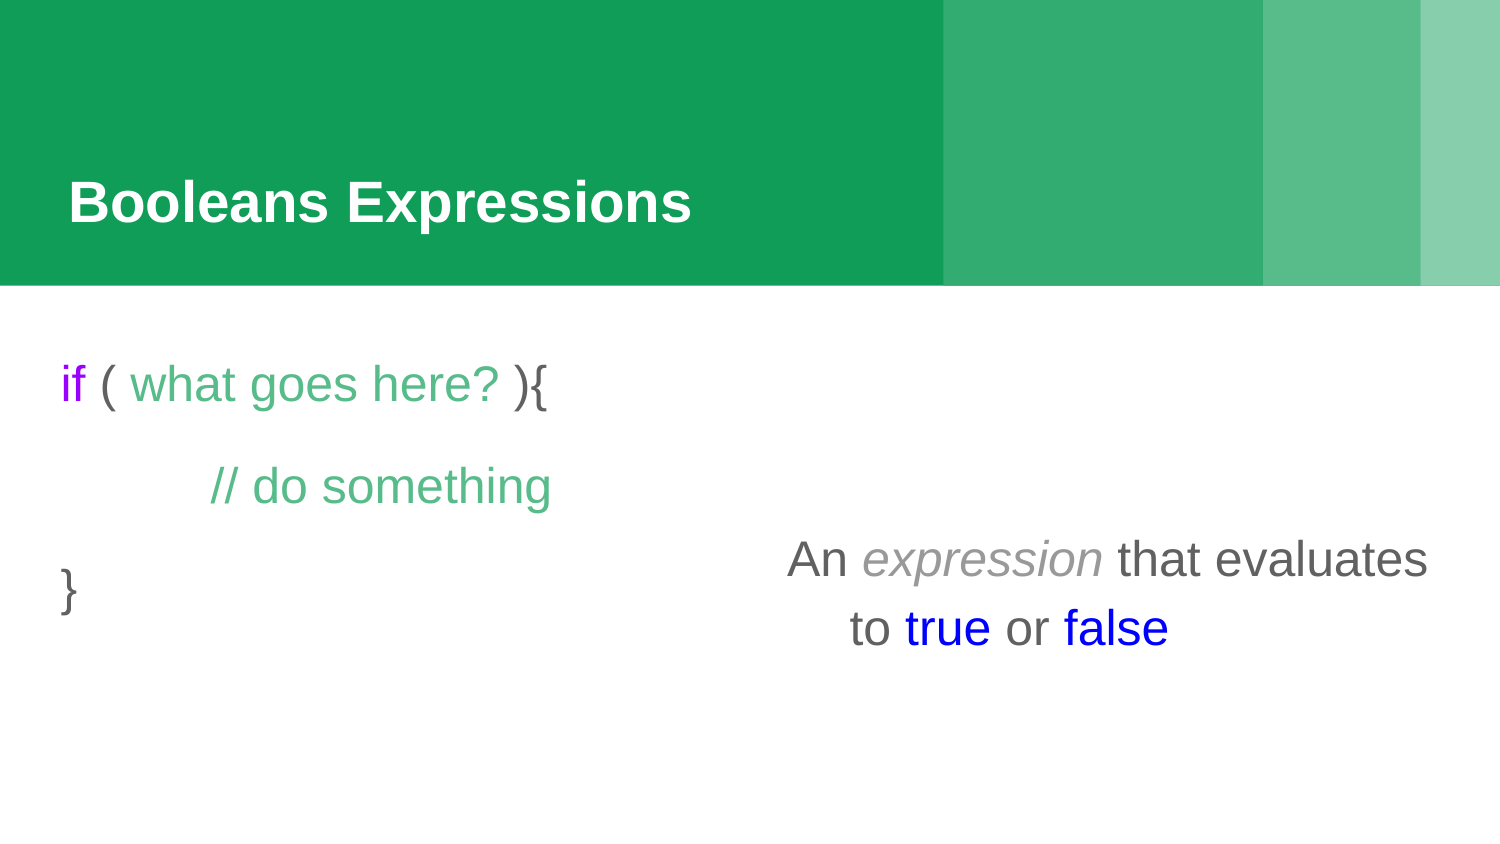

# Booleans Expressions
if ( what goes here? ){
	// do something
}

An expression that evaluates to true or false